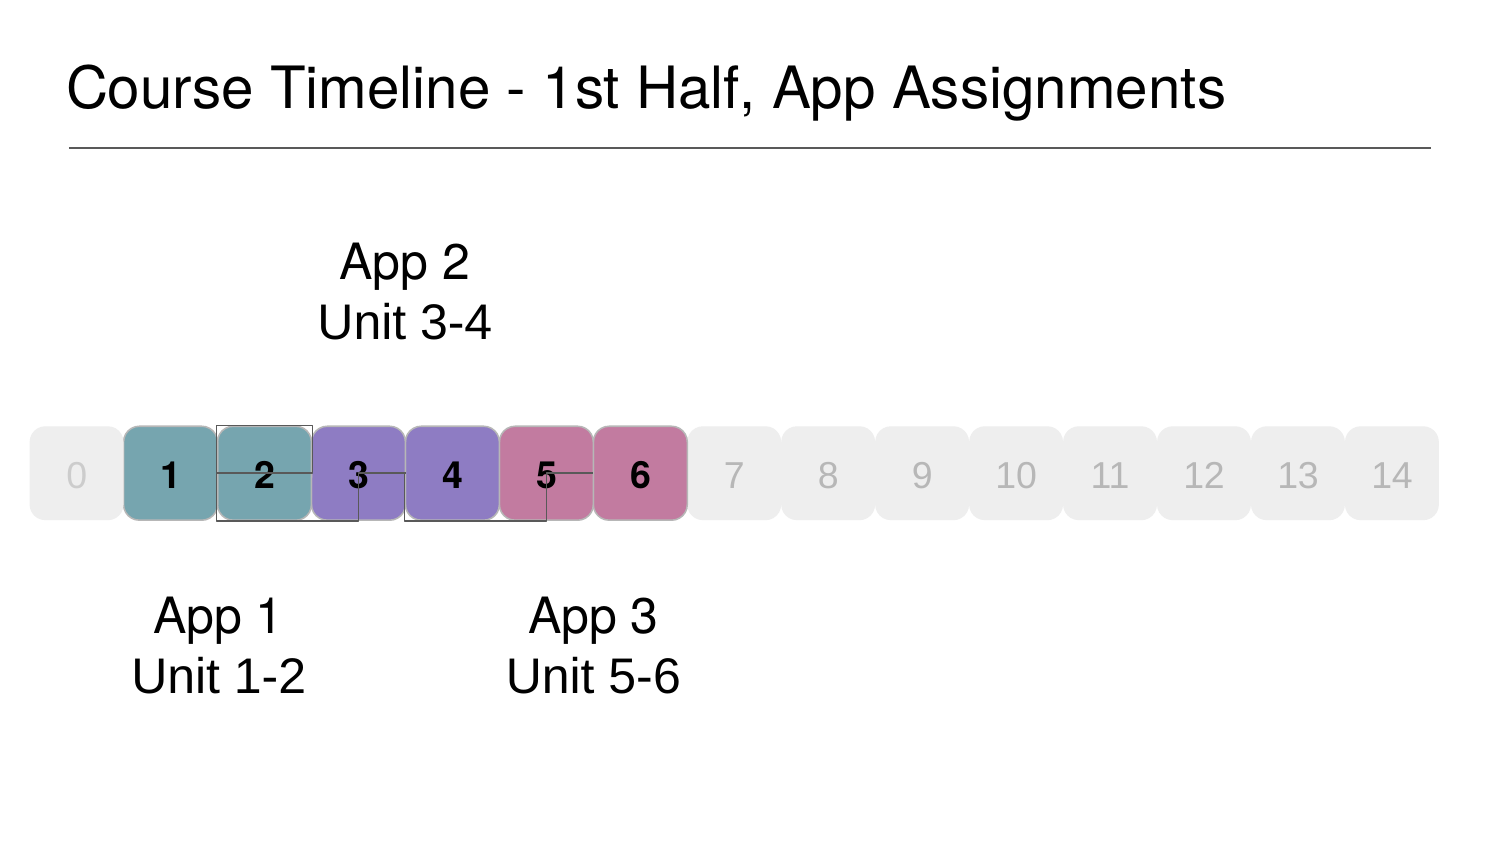

# Course Timeline - 1st Half, App Assignments
App 2
Unit 3-4
0
1
2
3
4
5
6
7
8
9
10
11
12
13
14
App 1
Unit 1-2
App 3
Unit 5-6